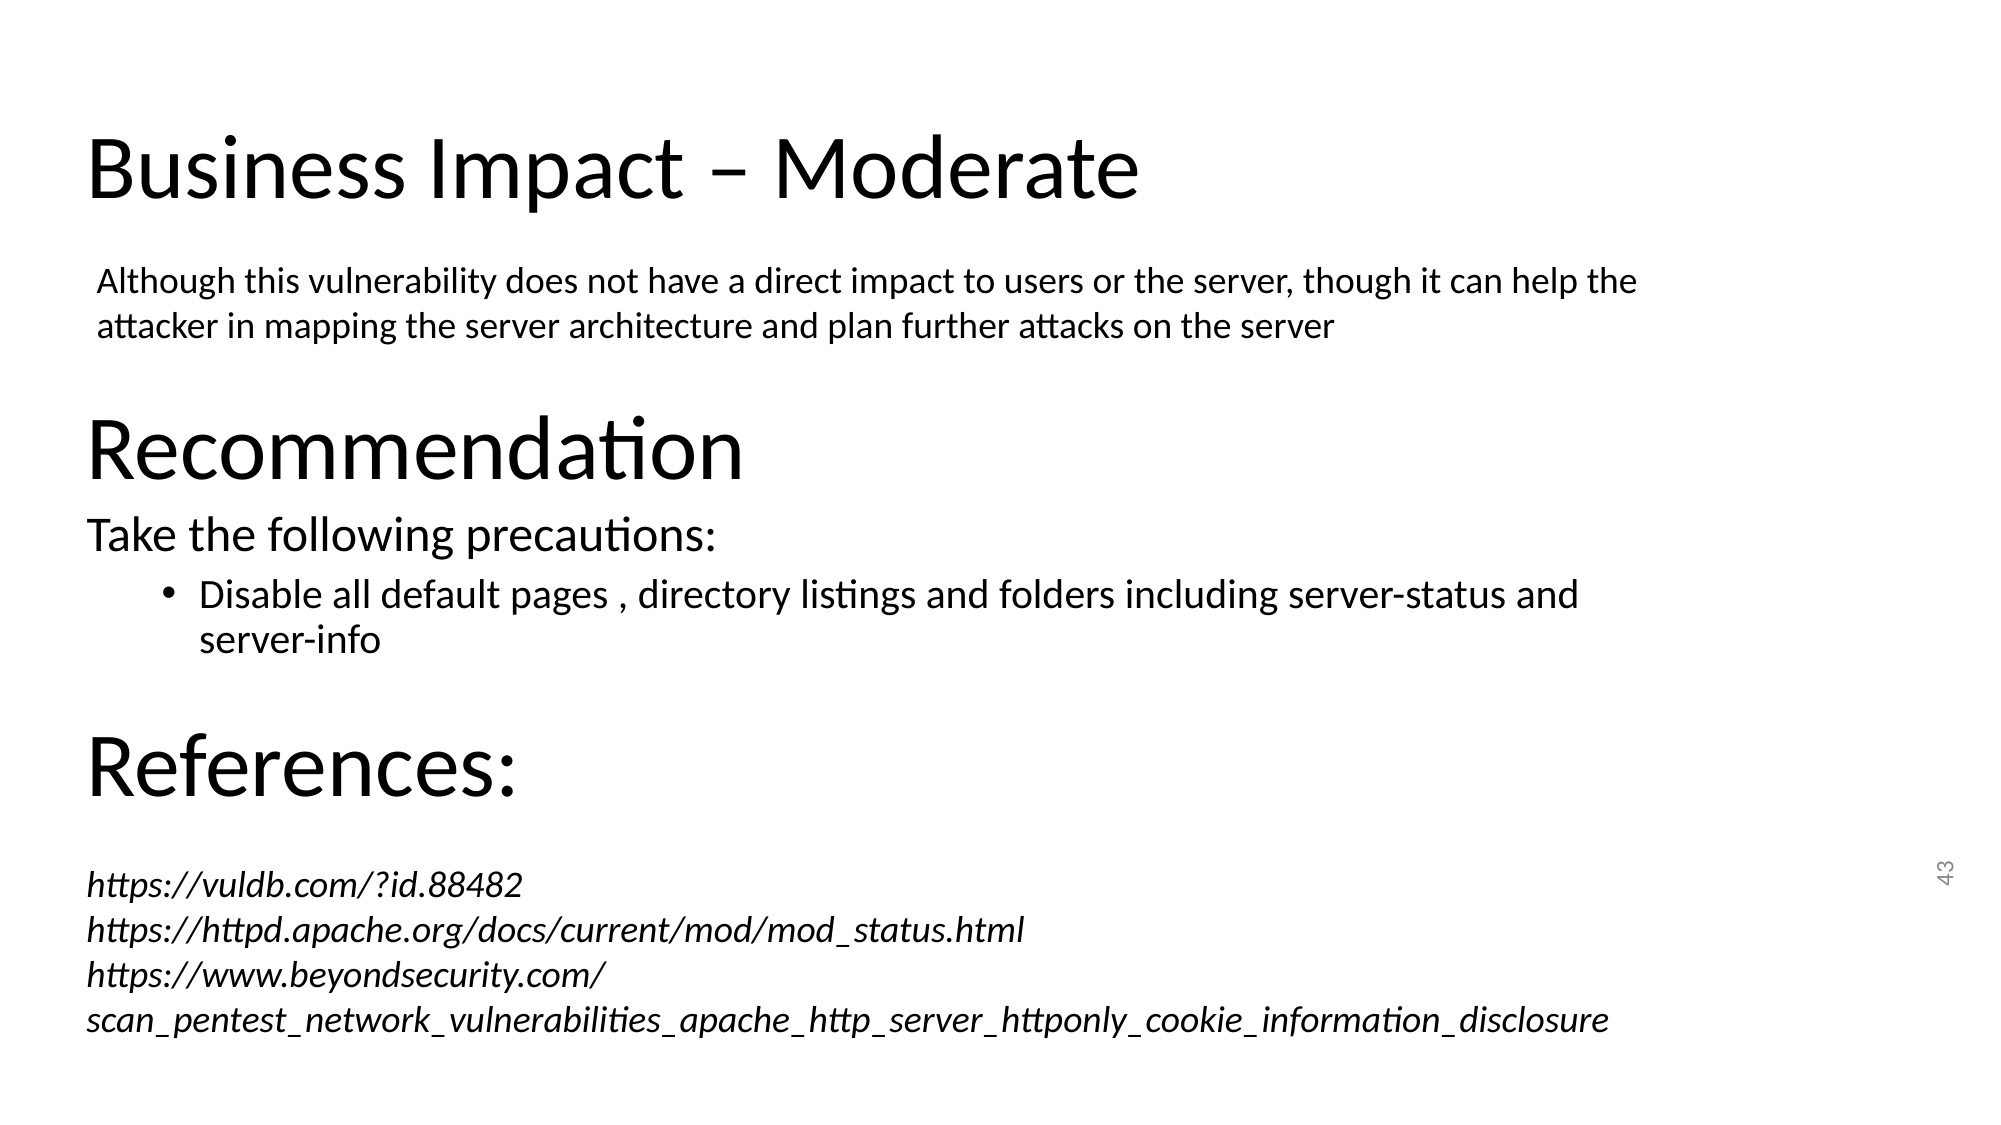

# Business Impact – Moderate
Although this vulnerability does not have a direct impact to users or the server, though it can help the attacker in mapping the server architecture and plan further attacks on the server

Recommendation
Take the following precautions:
Disable all default pages , directory listings and folders including server-status and server-info

References:
https://vuldb.com/?id.88482
https://httpd.apache.org/docs/current/mod/mod_status.html
https://www.beyondsecurity.com/scan_pentest_network_vulnerabilities_apache_http_server_httponly_cookie_information_disclosure
43